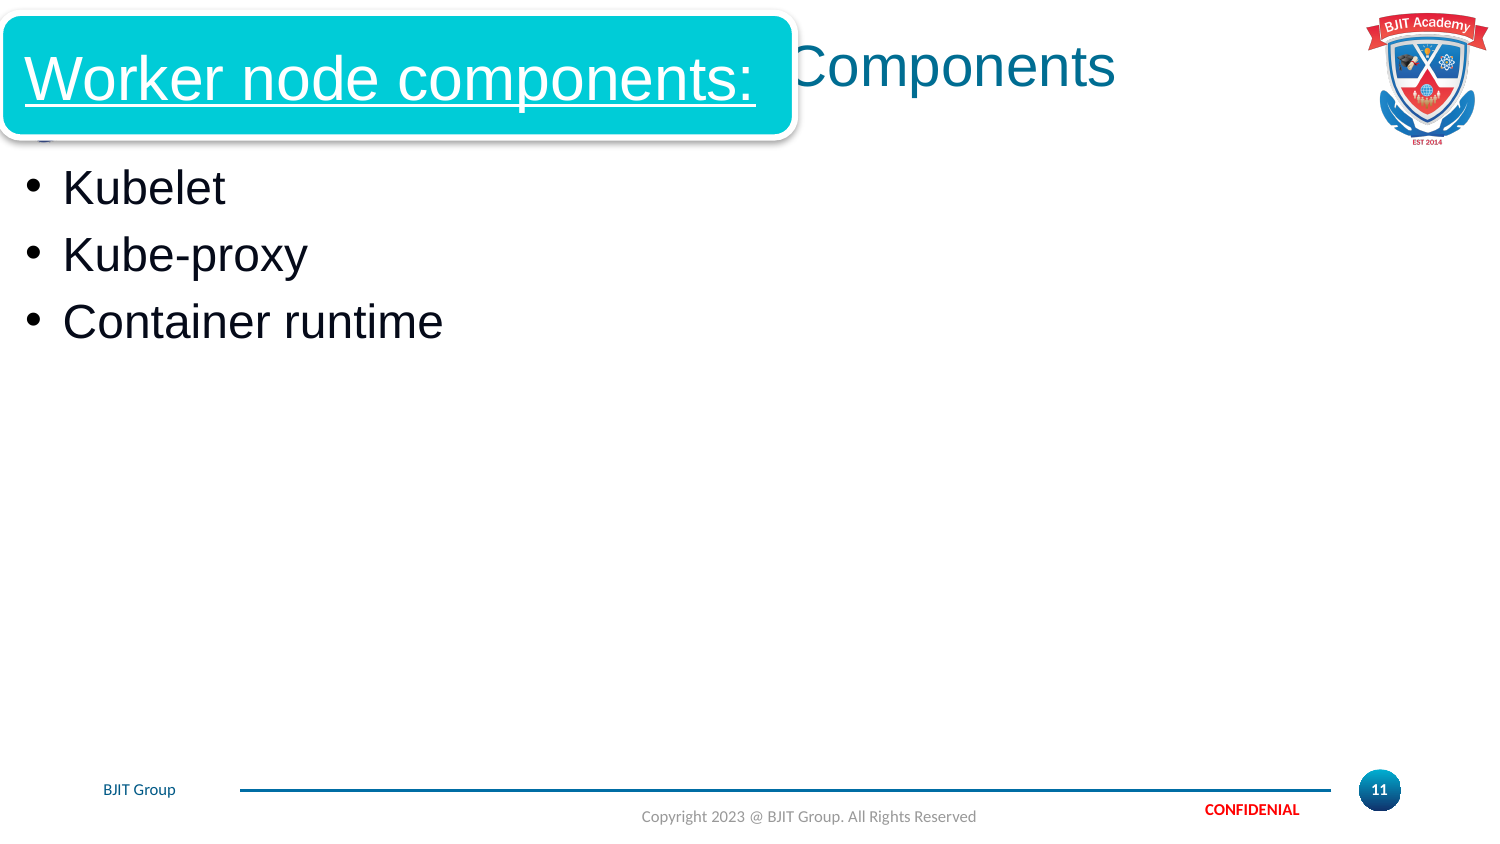

# Kubernetes Core Components
Worker node components:
Kubelet
Kube-proxy
Container runtime